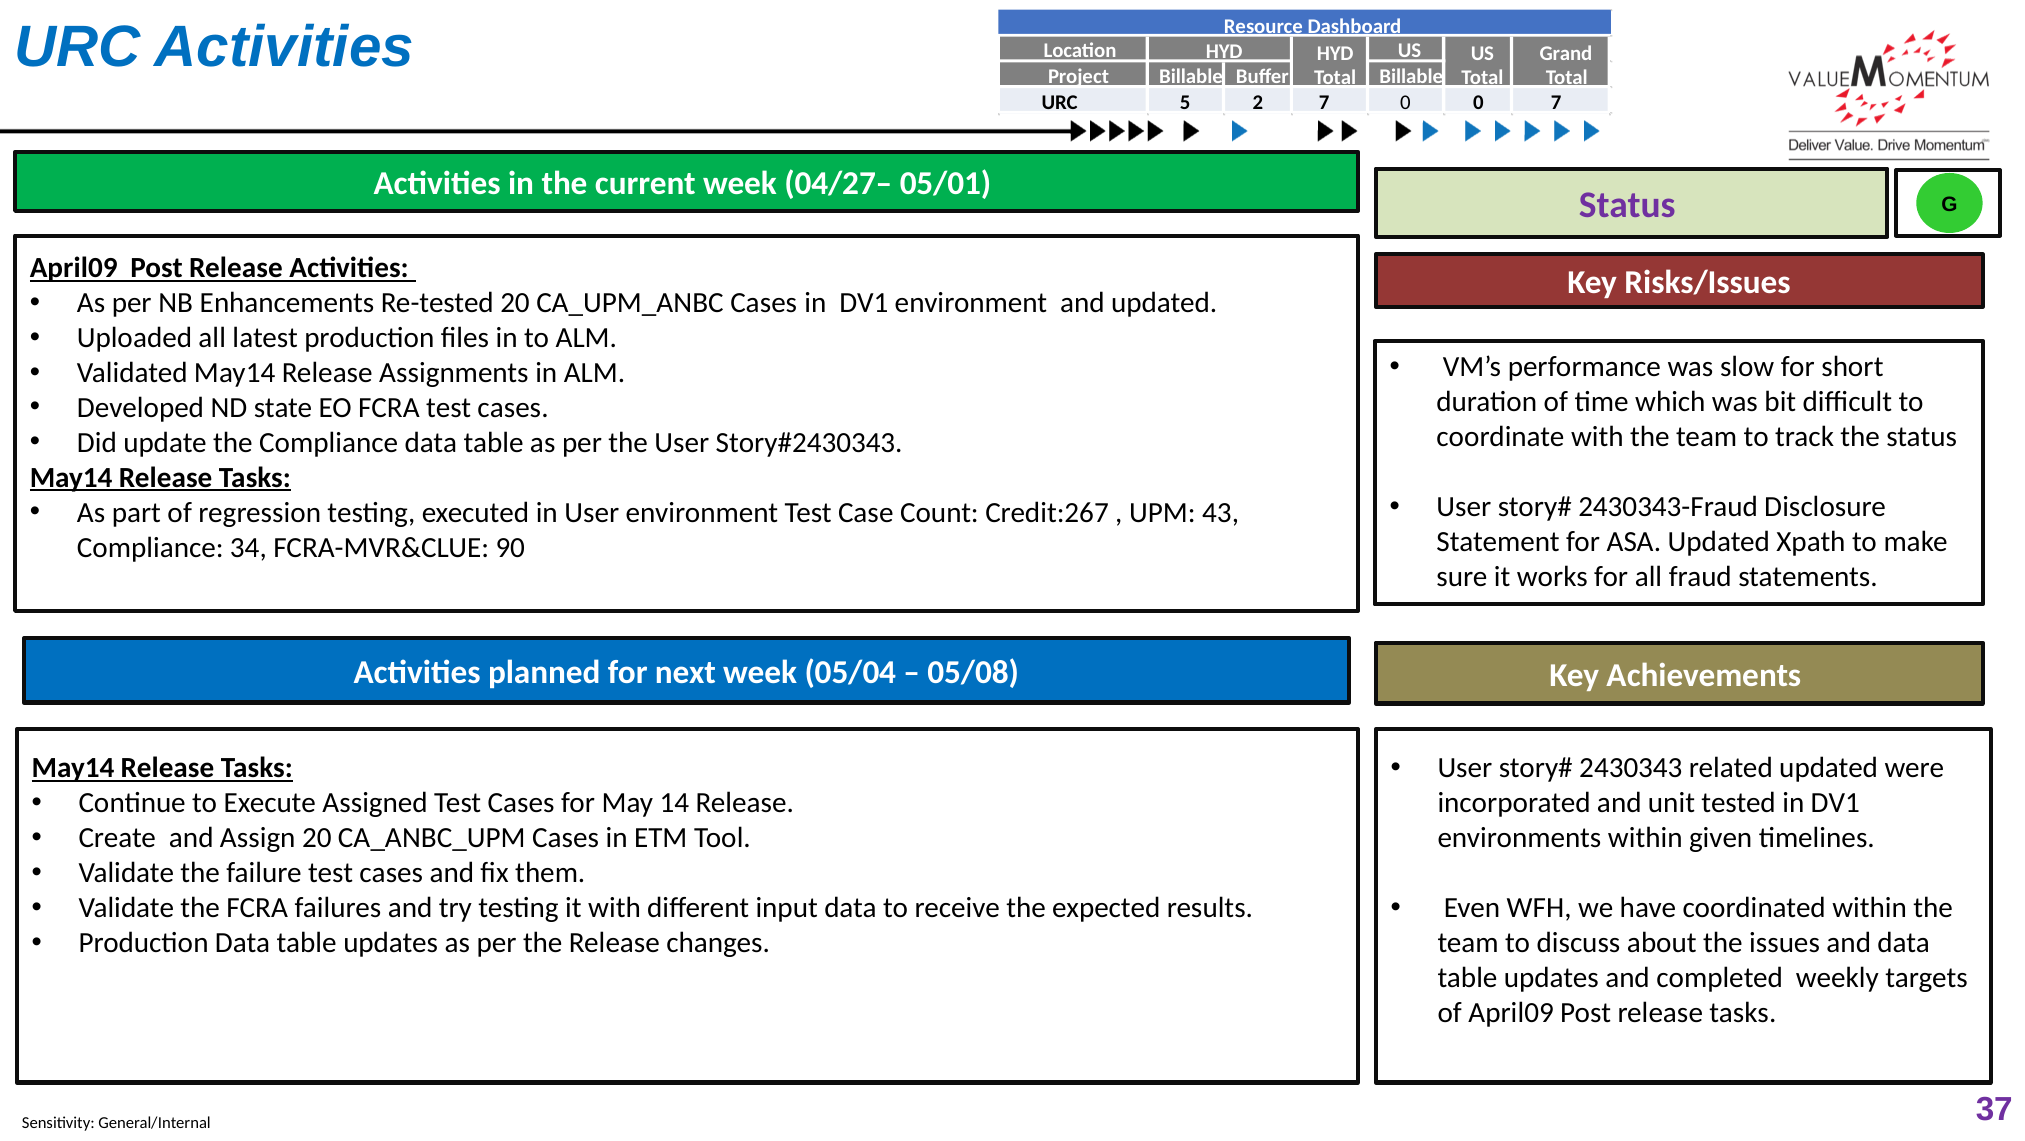

URC Activities

 Resource Dashboard

Location

US

HYD
HYD
US
Grand

Project
Billable

Buffer
Billable
Total
Total
Total

5
2
7
0
0
7
URC

Activities in the current week (04/27– 05/01)
Status

G
April09  Post Release Activities:
As per NB Enhancements Re-tested 20 CA_UPM_ANBC Cases in  DV1 environment  and updated.
Uploaded all latest production files in to ALM.
Validated May14 Release Assignments in ALM.
Developed ND state EO FCRA test cases.
Did update the Compliance data table as per the User Story#2430343.
May14 Release Tasks:
As part of regression testing, executed in User environment Test Case Count: Credit:267 , UPM: 43, Compliance: 34, FCRA-MVR&CLUE: 90

Key Risks/Issues

 VM’s performance was slow for short duration of time which was bit difficult to coordinate with the team to track the status

User story# 2430343-Fraud Disclosure Statement for ASA. Updated Xpath to make sure it works for all fraud statements.

Activities planned for next week (05/04 – 05/08)
Key Achievements

User story# 2430343 related updated were incorporated and unit tested in DV1 environments within given timelines.

 Even WFH, we have coordinated within the team to discuss about the issues and data table updates and completed  weekly targets of April09 Post release tasks.

May14 Release Tasks:
Continue to Execute Assigned Test Cases for May 14 Release.
Create  and Assign 20 CA_ANBC_UPM Cases in ETM Tool.
Validate the failure test cases and fix them.
Validate the FCRA failures and try testing it with different input data to receive the expected results.
Production Data table updates as per the Release changes.